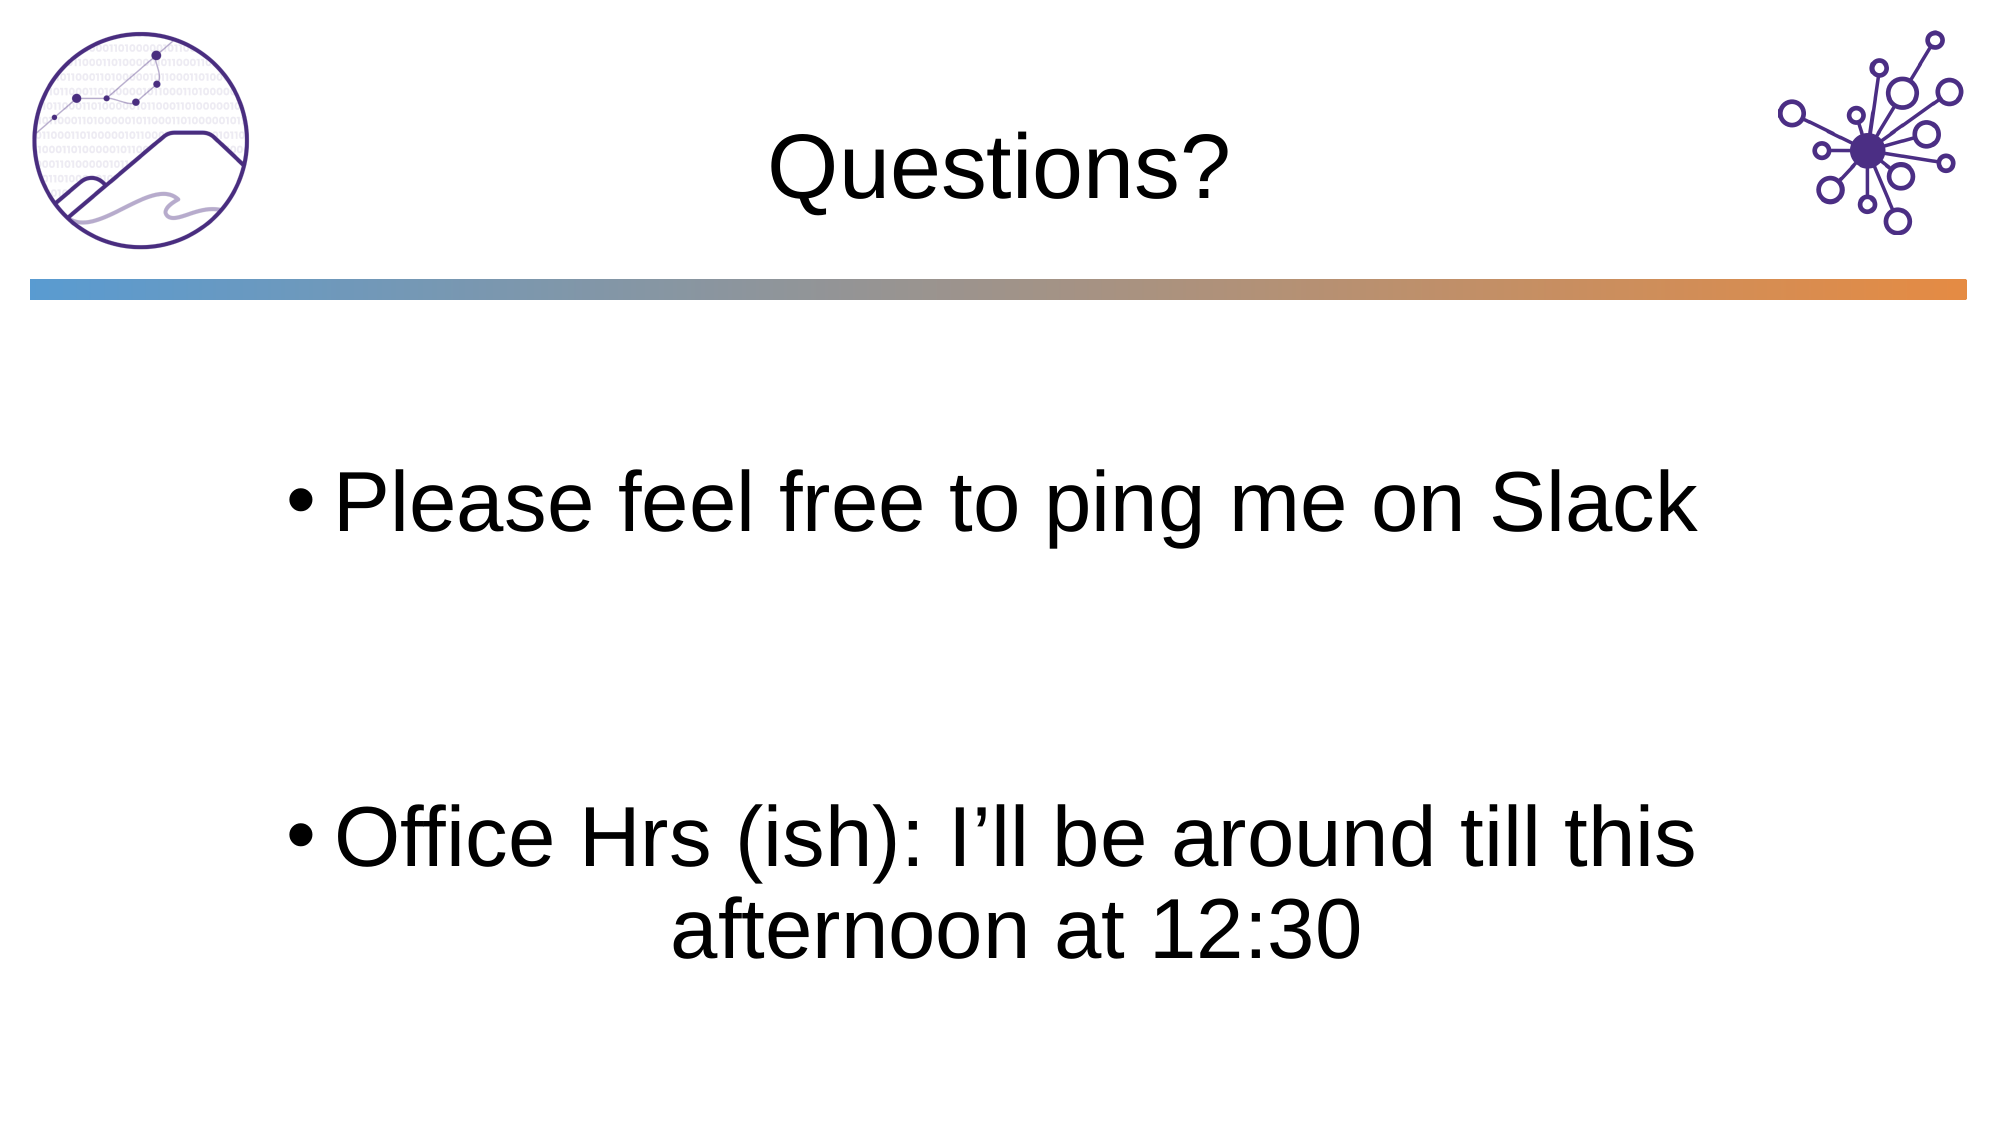

# Questions?
Please feel free to ping me on Slack

Office Hrs (ish): I’ll be around till this afternoon at 12:30